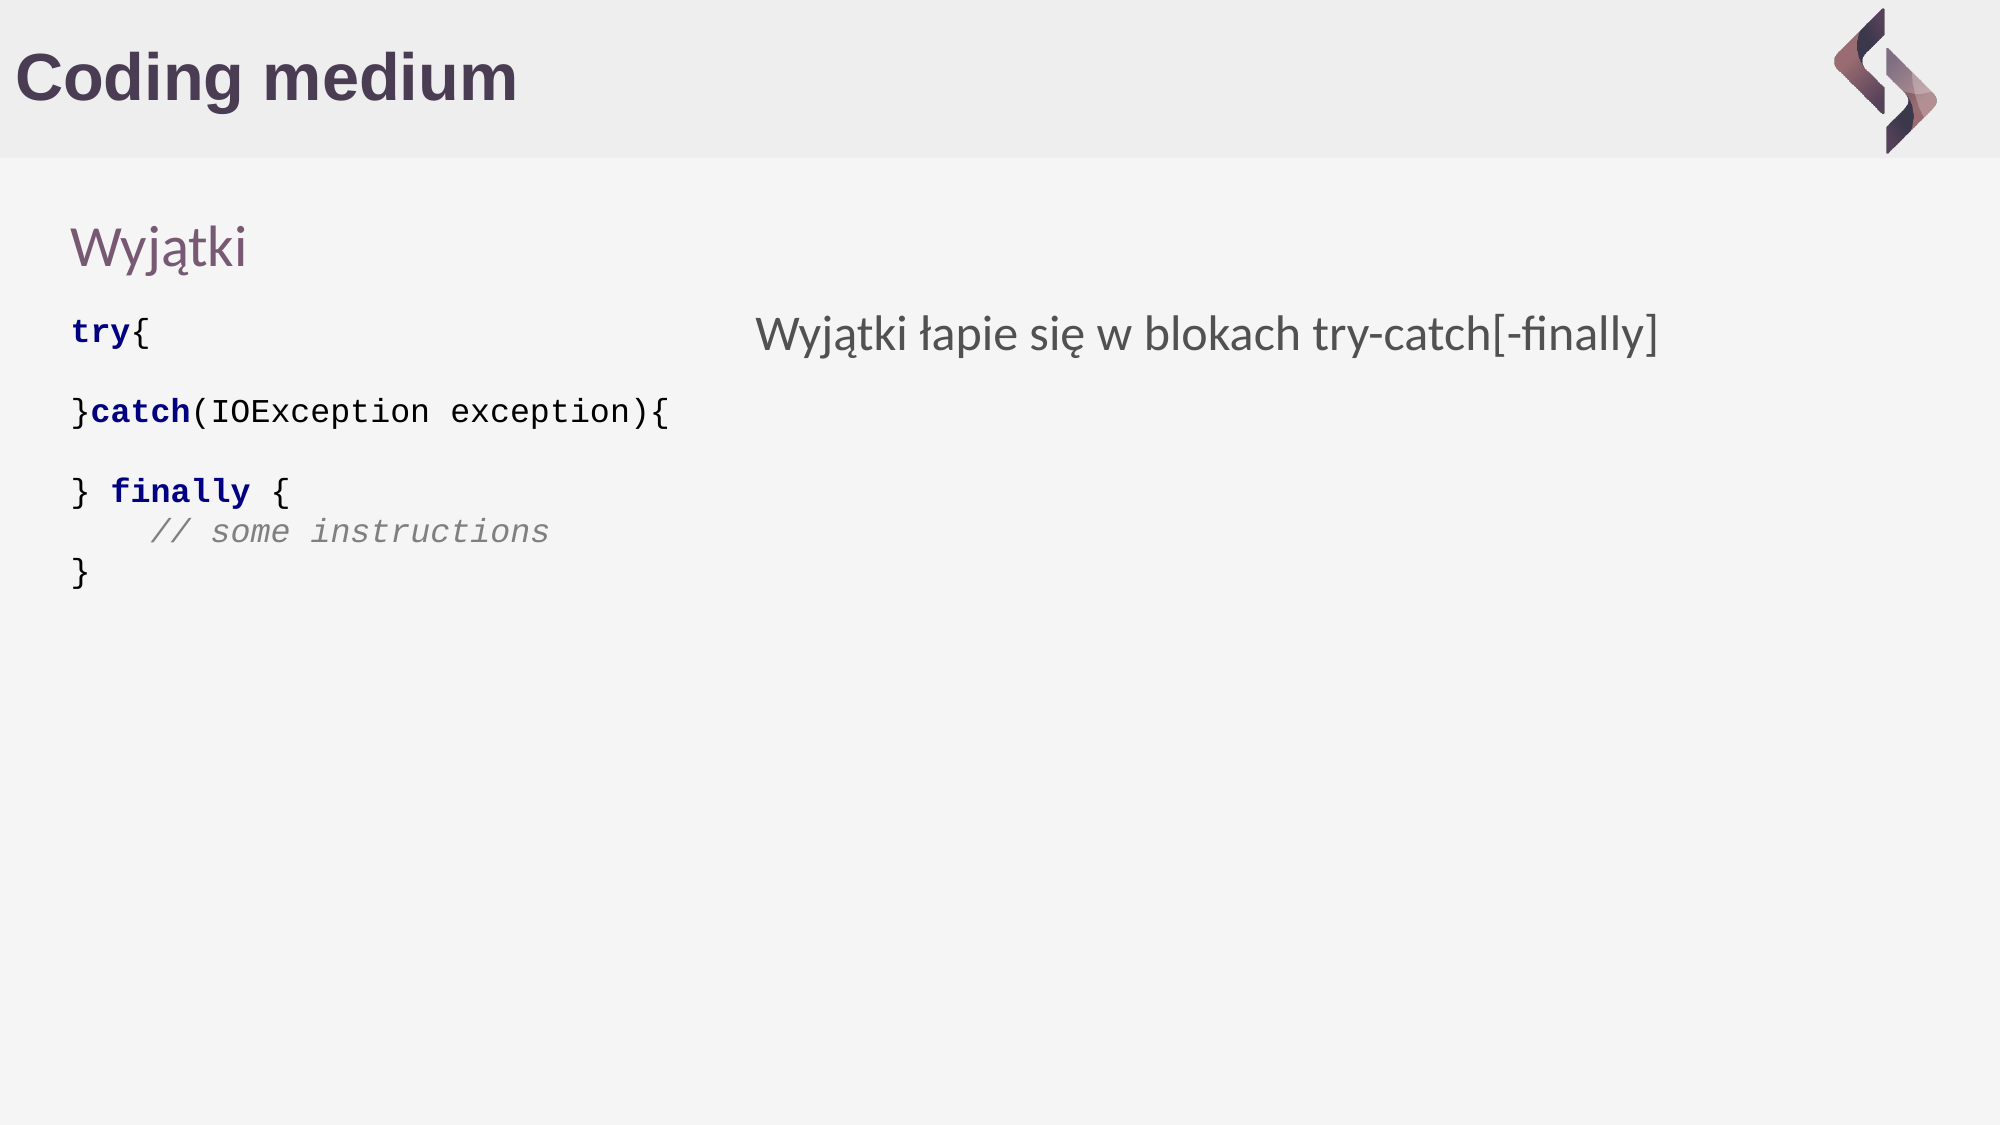

# Coding medium
Wyjątki
try{
}catch(IOException exception){
} finally {
    // some instructions
}
Wyjątki łapie się w blokach try-catch[-finally]